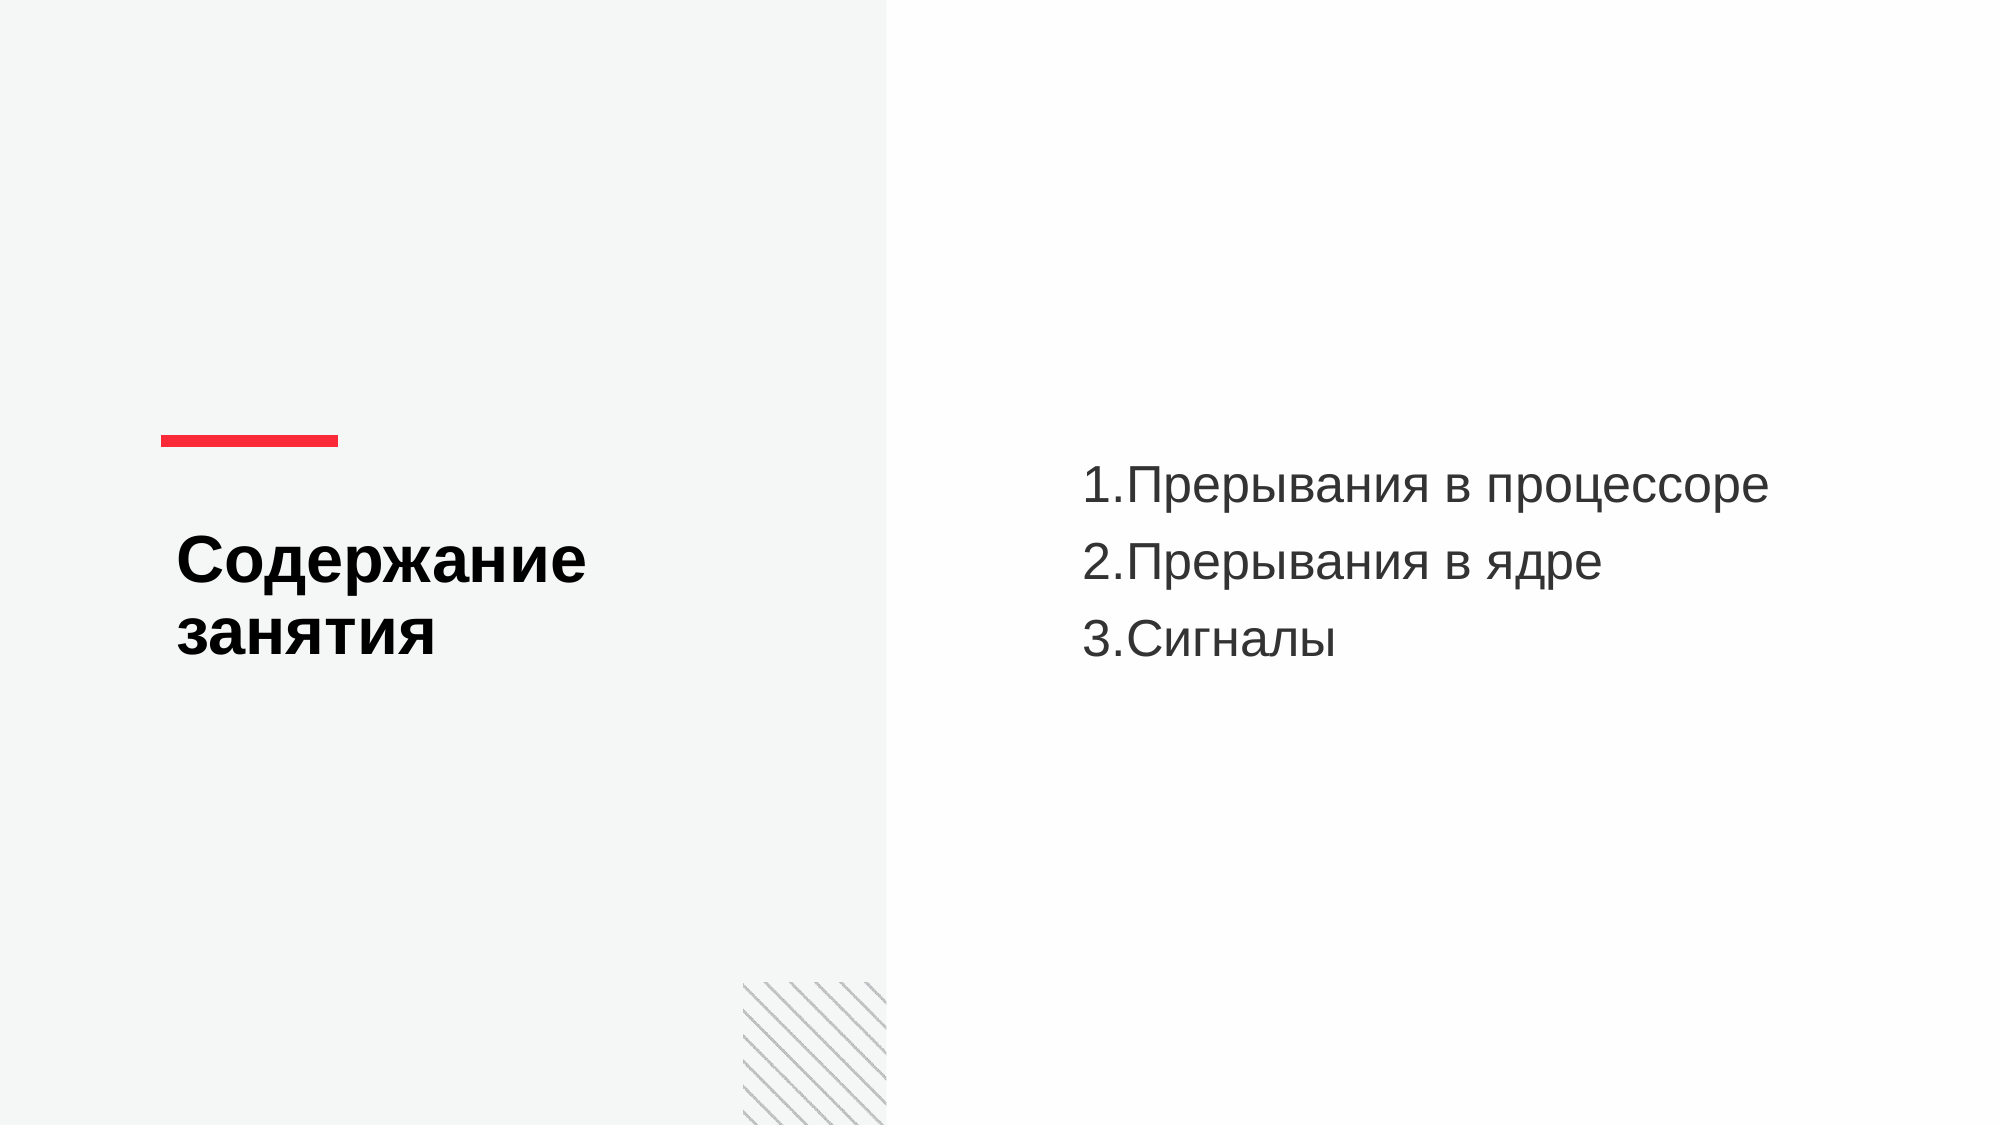

Прерывания в процессоре
Прерывания в ядре
Сигналы
Содержание занятия